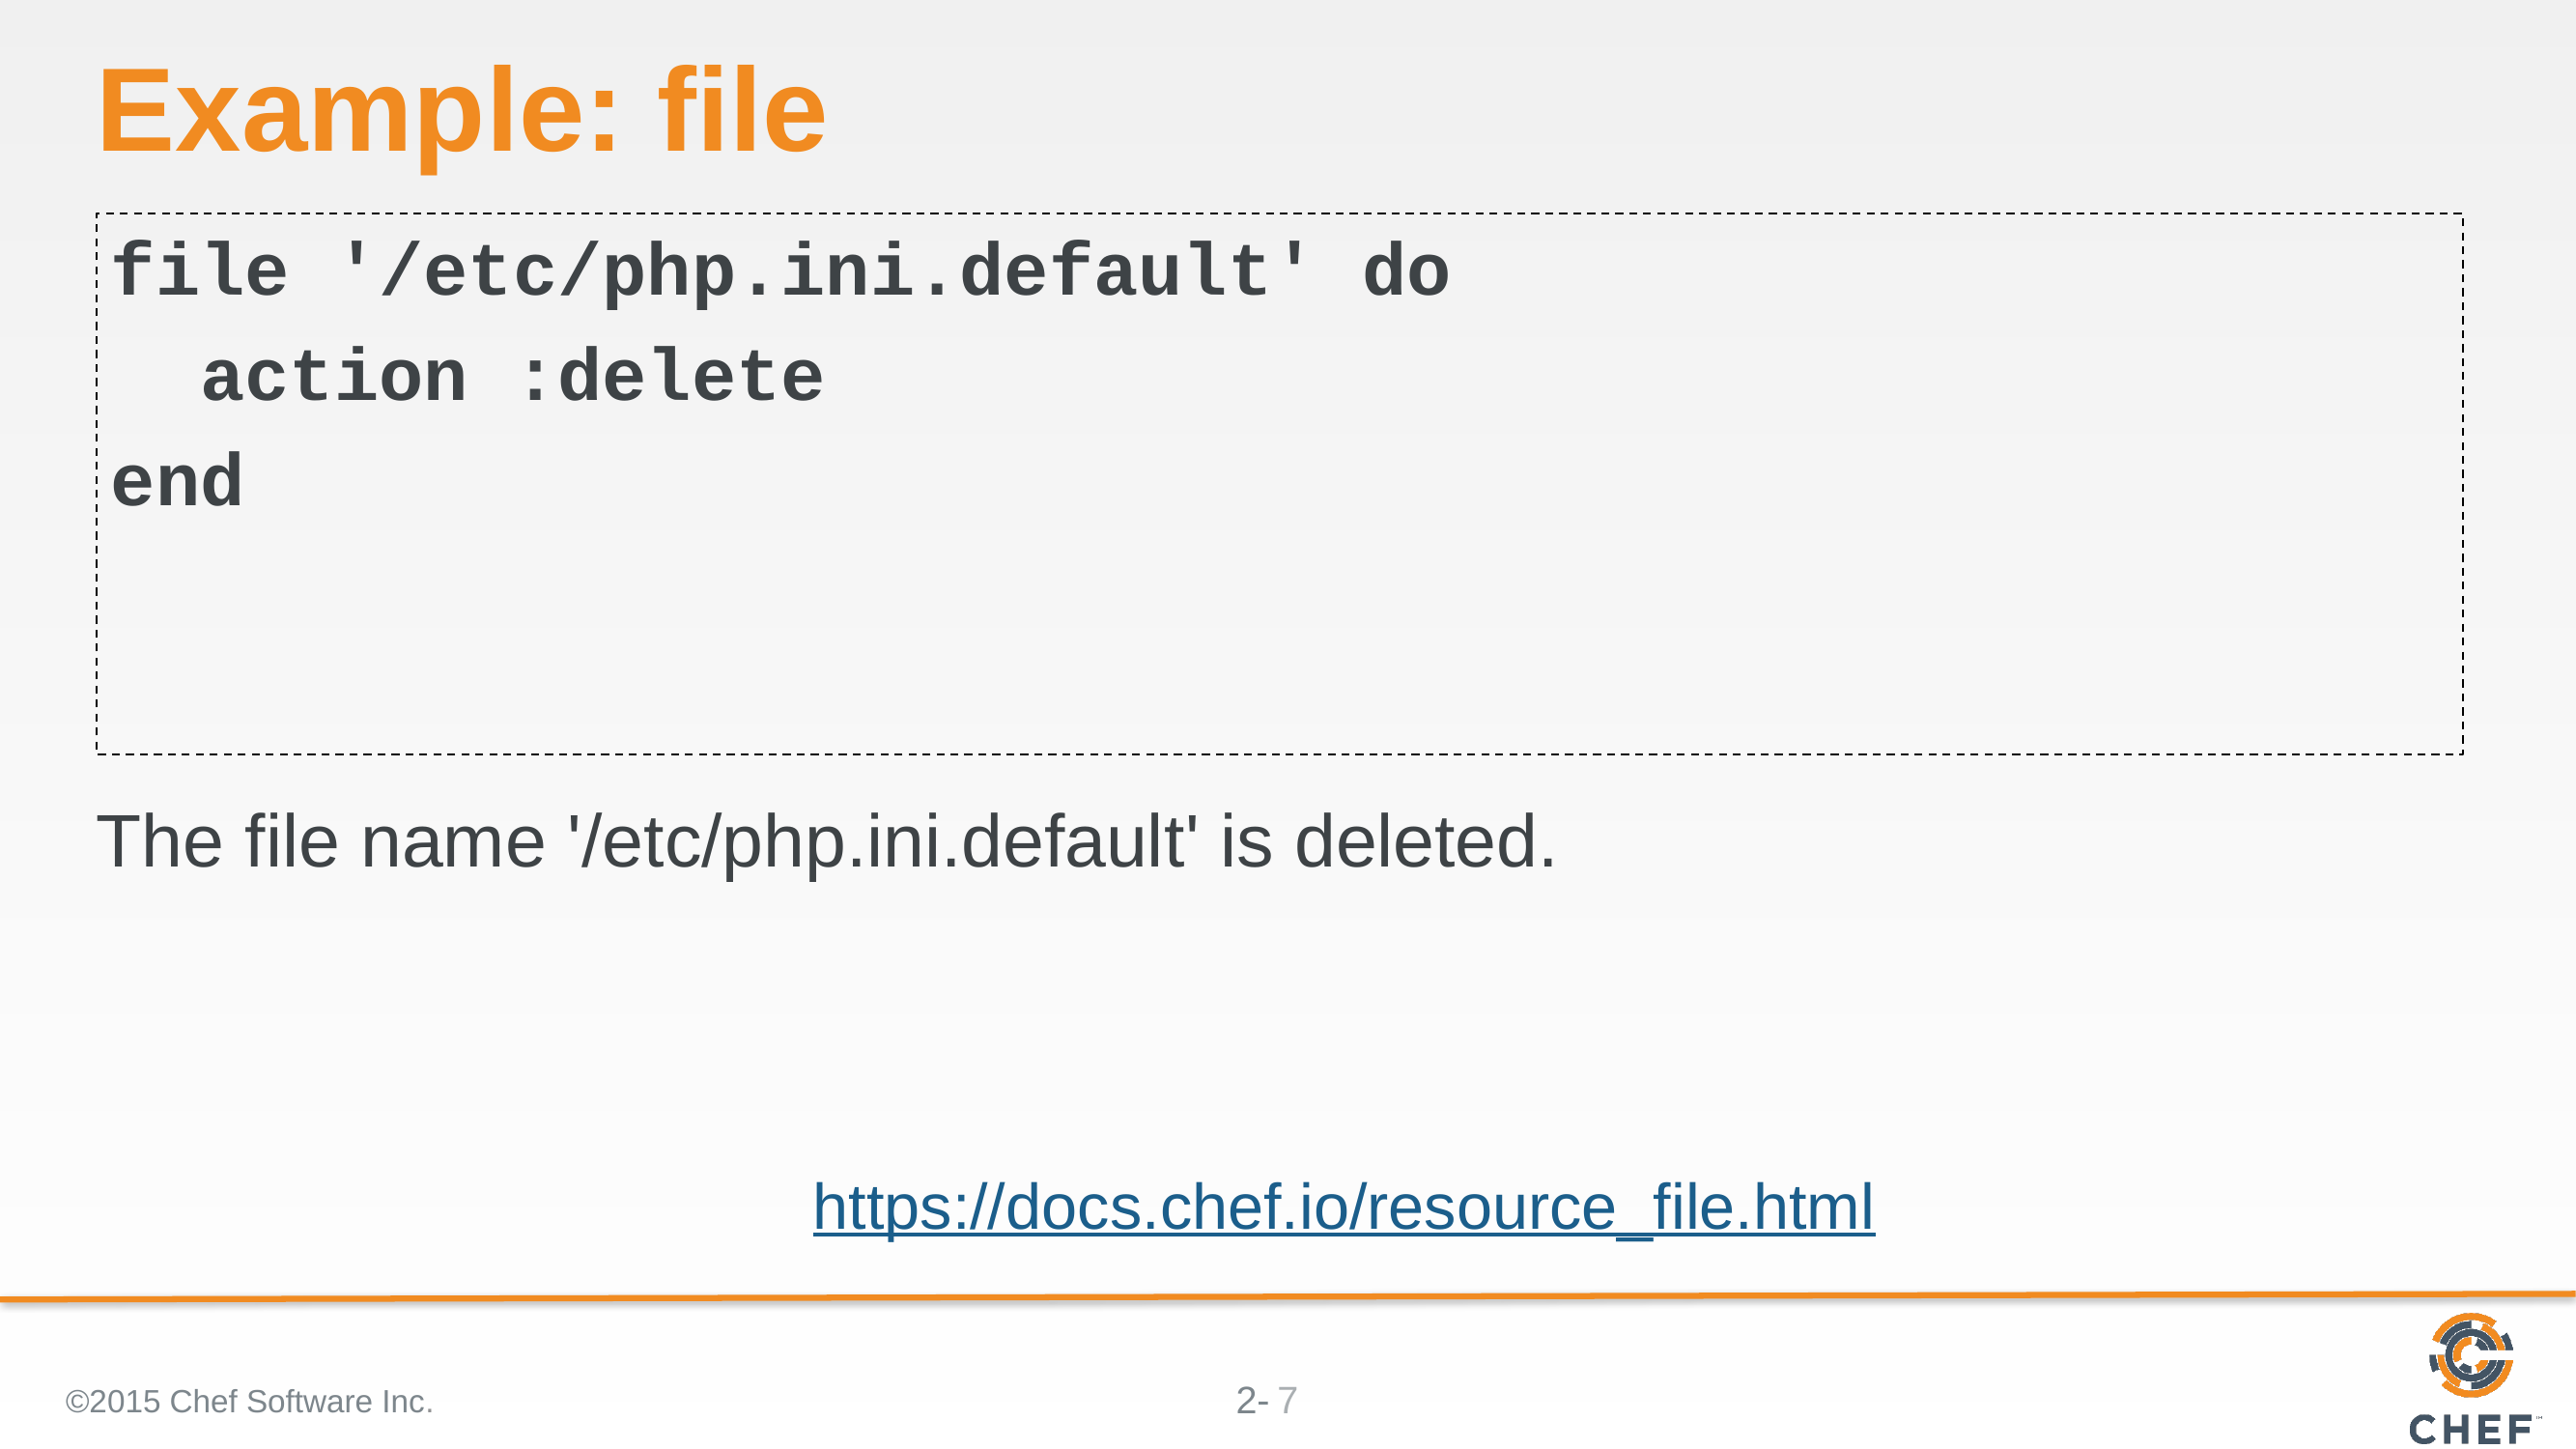

# Example: file
file '/etc/php.ini.default' do
  action :delete
end

The file name '/etc/php.ini.default' is deleted.
https://docs.chef.io/resource_file.html

©2015 Chef Software Inc.
7